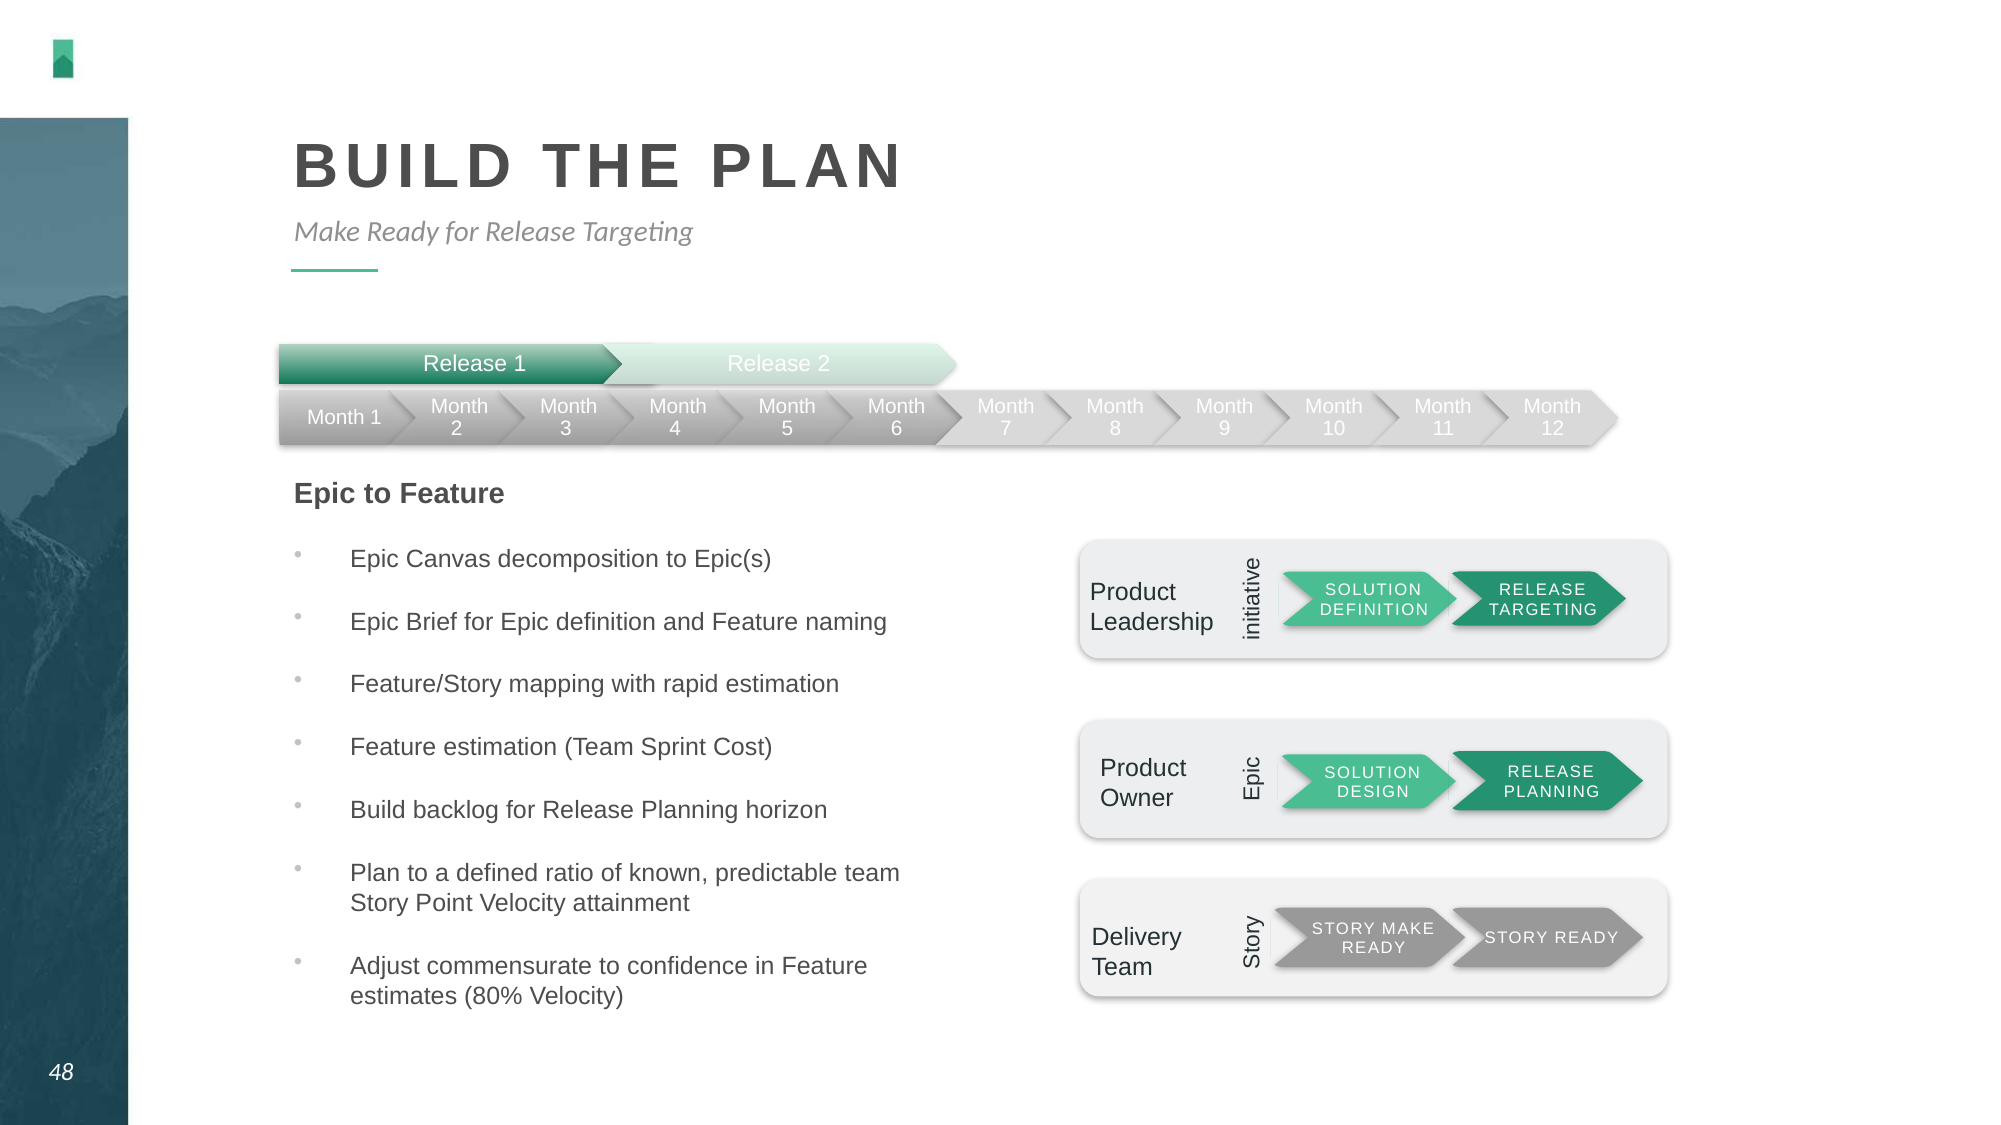

# Build the Plan
Make Ready for Release Targeting
Release 1
Release 2
Month 1
Month 2
Month 3
Month 4
Month 5
Month 6
Month 7
Month 8
Month 9
Month 10
Month 11
Month 12
Epic to Feature
Epic Canvas decomposition to Epic(s)
Epic Brief for Epic definition and Feature naming
Feature/Story mapping with rapid estimation
Feature estimation (Team Sprint Cost)
Build backlog for Release Planning horizon
Plan to a defined ratio of known, predictable team Story Point Velocity attainment
Adjust commensurate to confidence in Feature estimates (80% Velocity)

Product
Leadership
initiative

Product
Owner

Epic

Delivery
Team
Story
Release targeting
Solution definition
Release planning
Solution design
Story make ready
Story ready
48